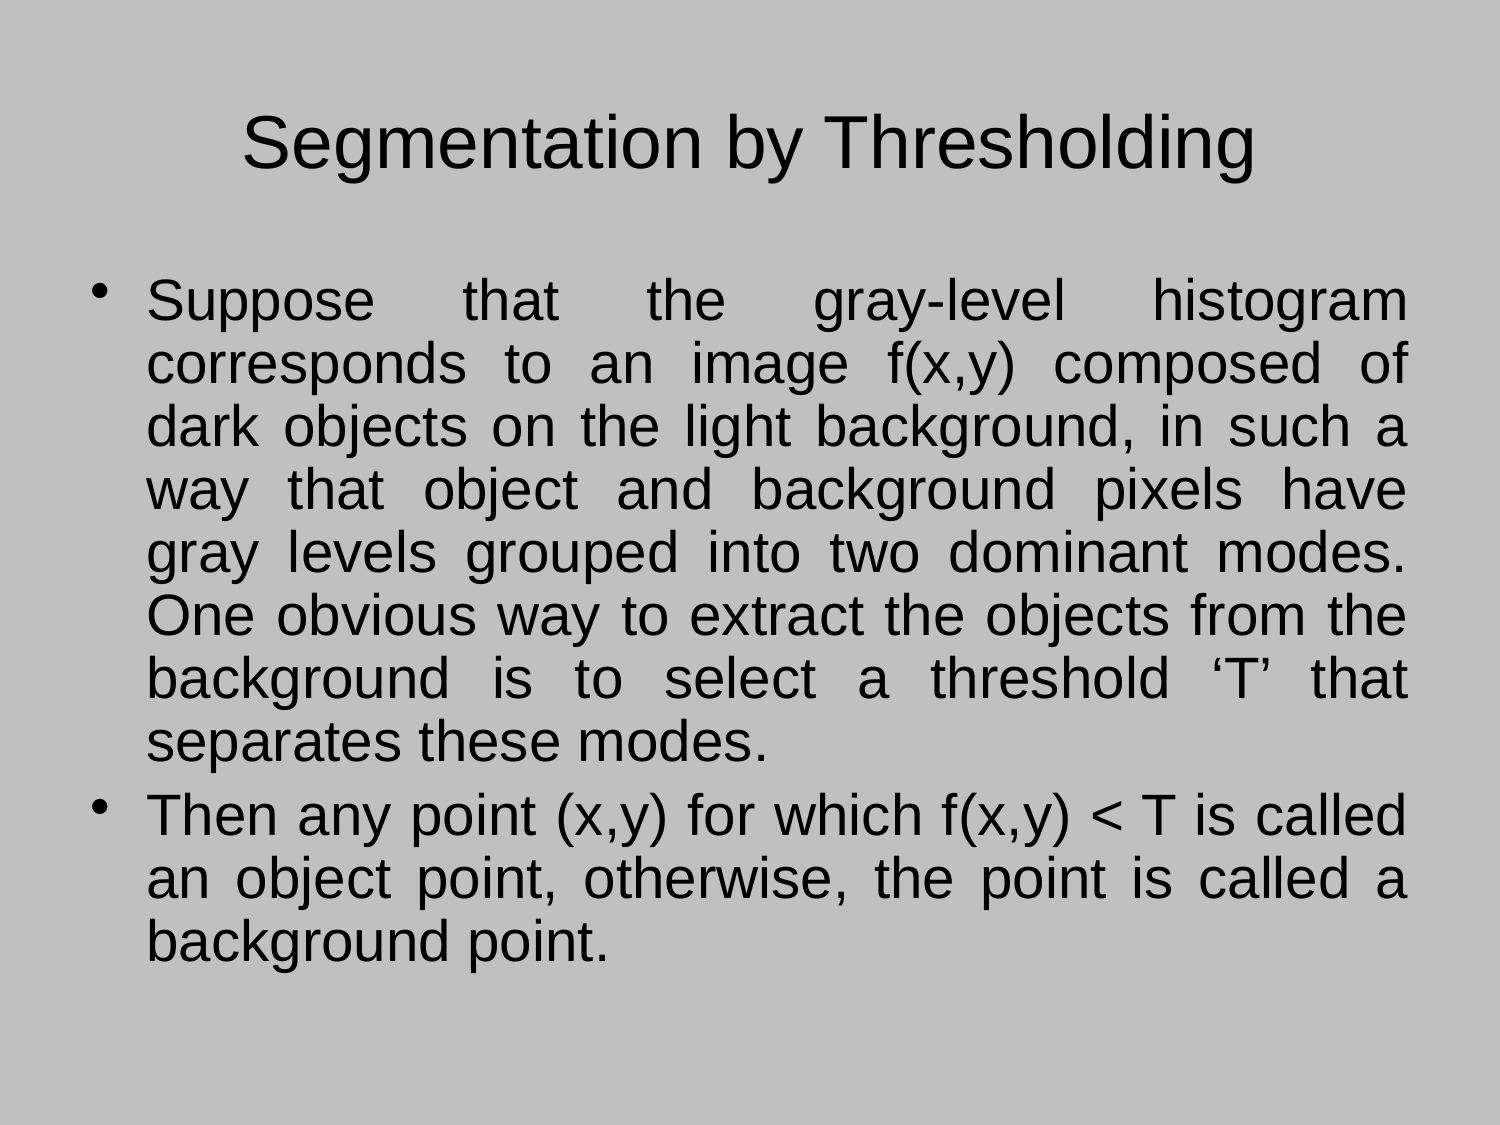

# Segmentation by Thresholding
Suppose that the gray-level histogram corresponds to an image f(x,y) composed of dark objects on the light background, in such a way that object and background pixels have gray levels grouped into two dominant modes. One obvious way to extract the objects from the background is to select a threshold ‘T’ that separates these modes.
Then any point (x,y) for which f(x,y) < T is called an object point, otherwise, the point is called a background point.